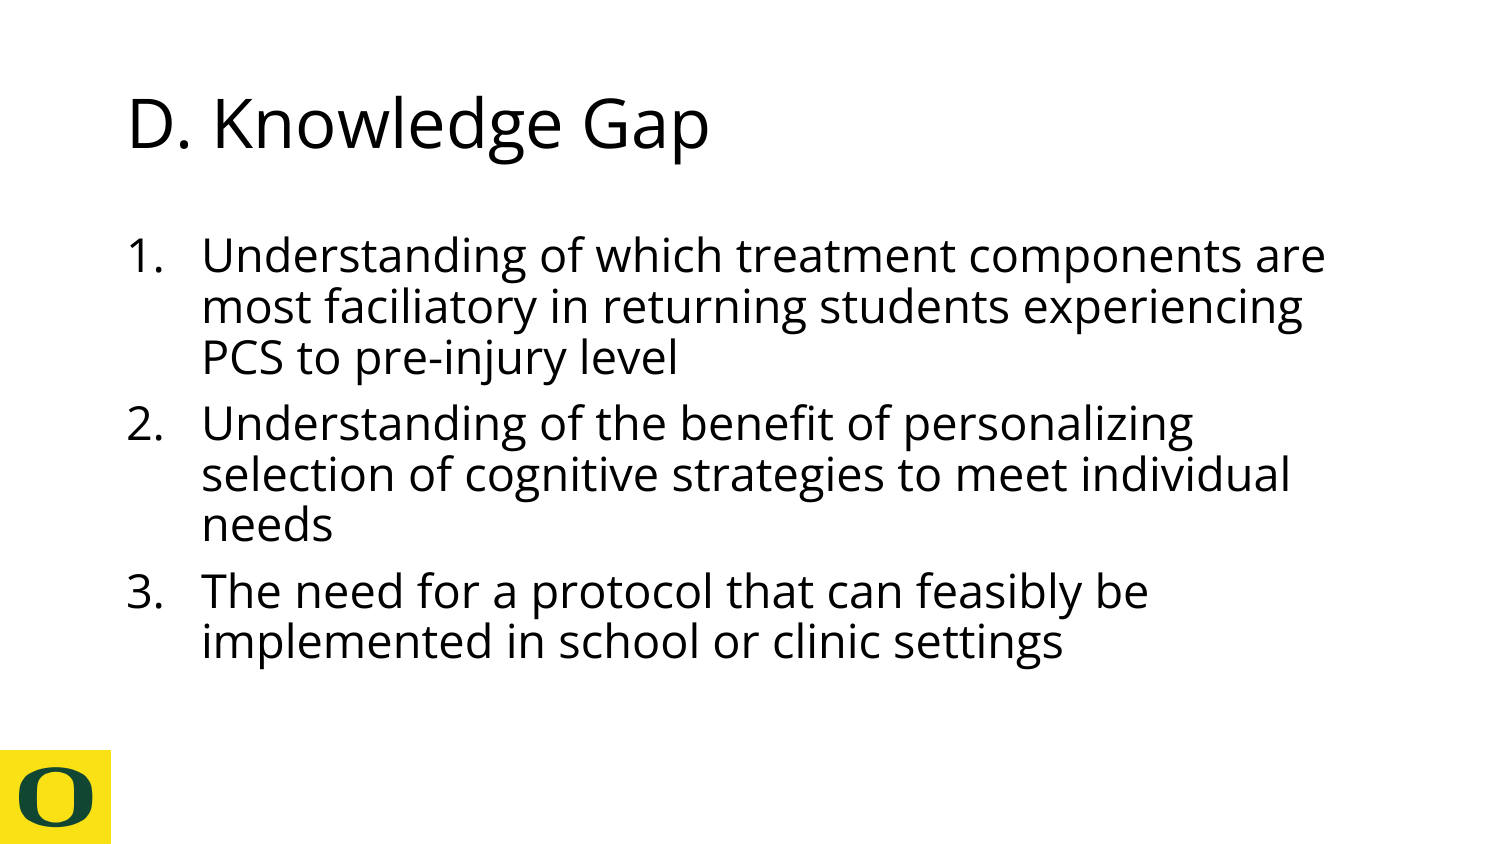

# D. Knowledge Gap
Understanding of which treatment components are most faciliatory in returning students experiencing PCS to pre-injury level
Understanding of the benefit of personalizing selection of cognitive strategies to meet individual needs
The need for a protocol that can feasibly be implemented in school or clinic settings